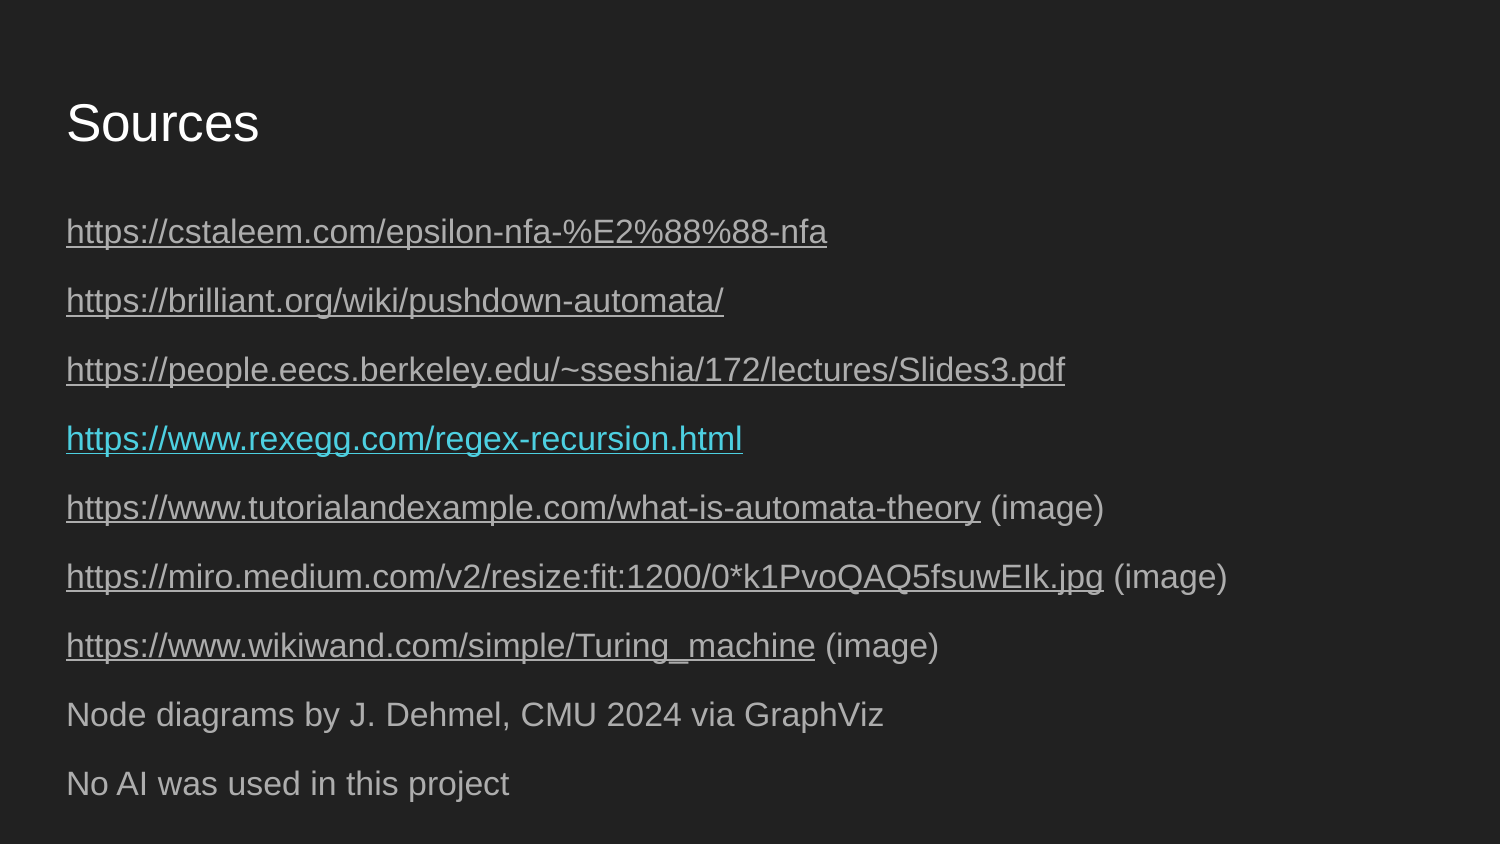

# Sources
https://cstaleem.com/epsilon-nfa-%E2%88%88-nfa
https://brilliant.org/wiki/pushdown-automata/
https://people.eecs.berkeley.edu/~sseshia/172/lectures/Slides3.pdf
https://www.rexegg.com/regex-recursion.html
https://www.tutorialandexample.com/what-is-automata-theory (image)
https://miro.medium.com/v2/resize:fit:1200/0*k1PvoQAQ5fsuwEIk.jpg (image)
https://www.wikiwand.com/simple/Turing_machine (image)
Node diagrams by J. Dehmel, CMU 2024 via GraphViz
No AI was used in this project